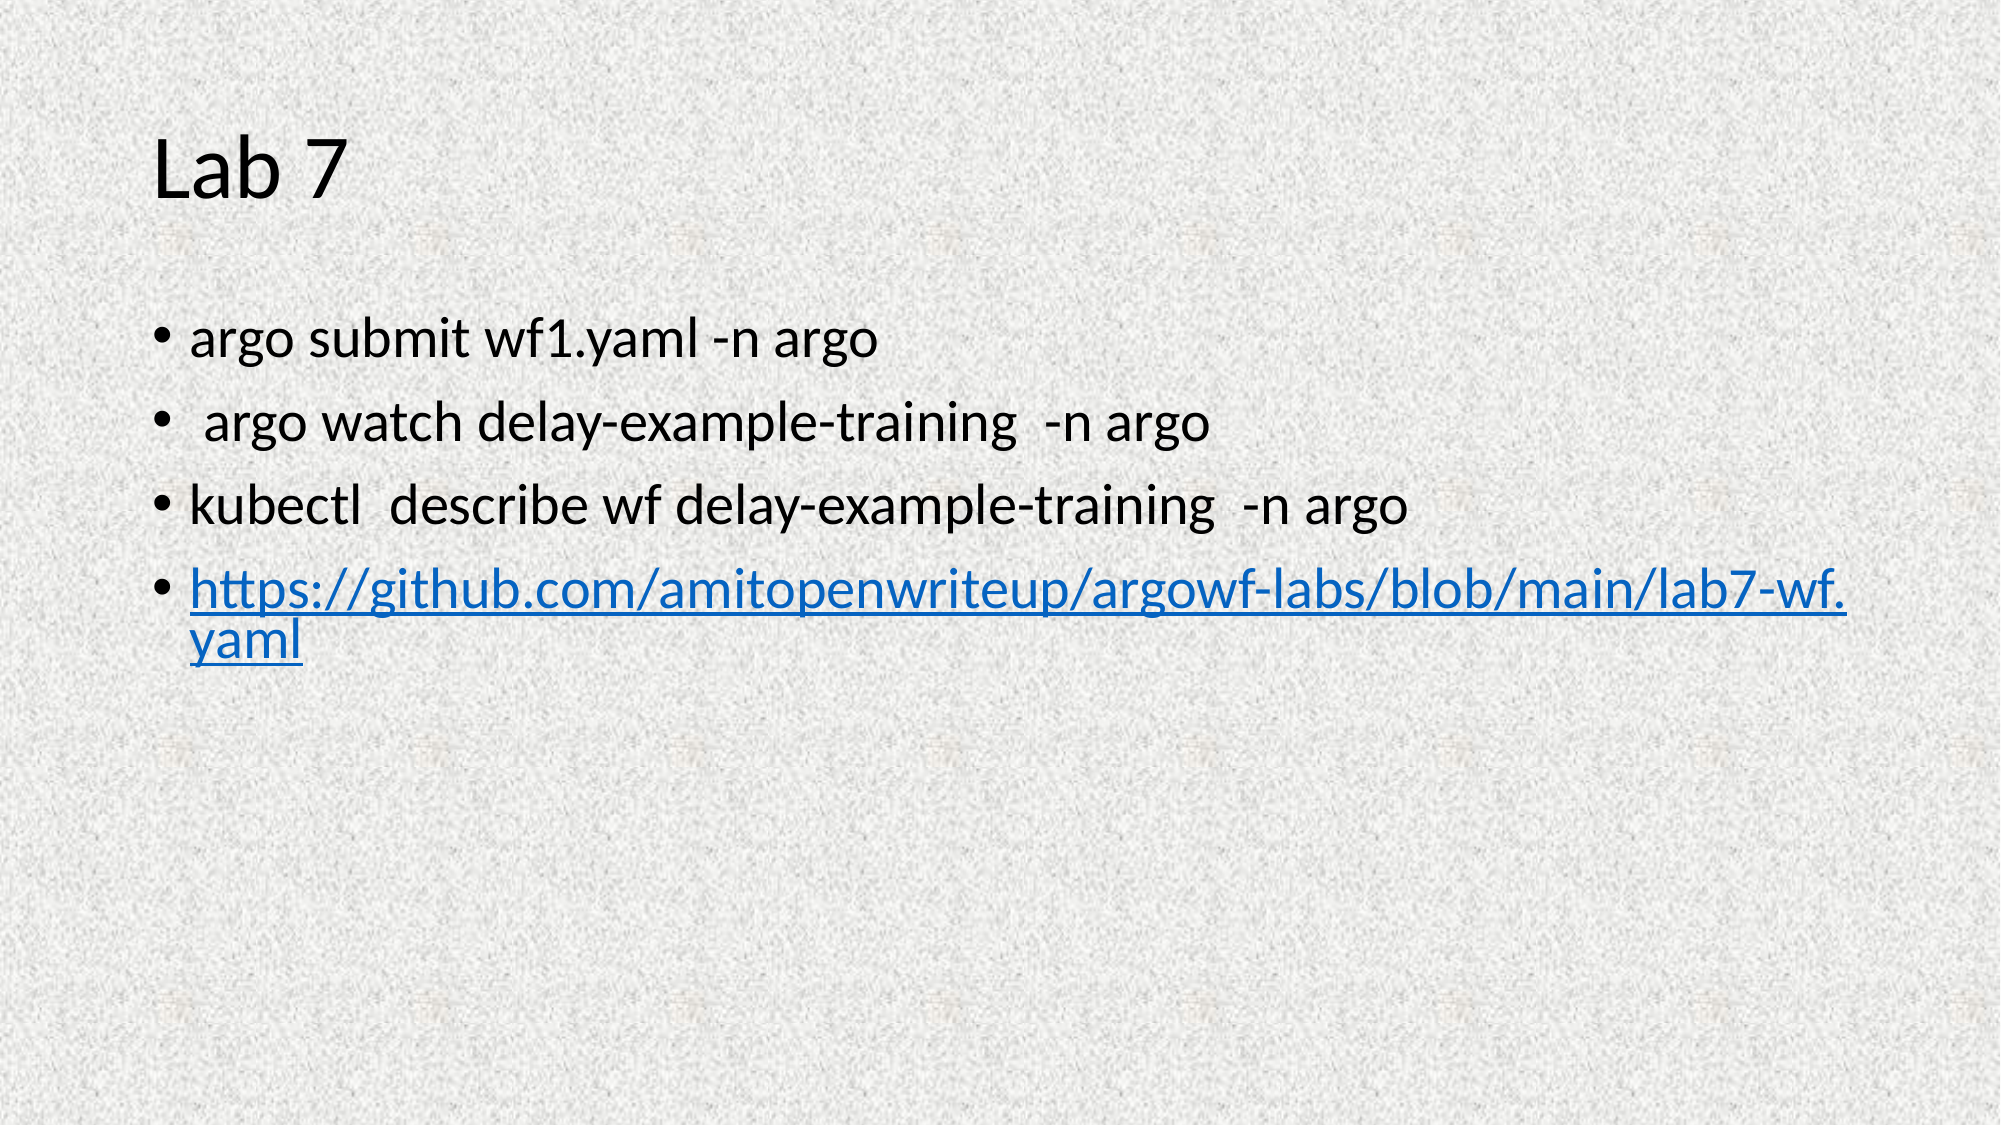

# Lab 7
argo submit wf1.yaml -n argo
 argo watch delay-example-training  -n argo
kubectl  describe wf delay-example-training  -n argo
https://github.com/amitopenwriteup/argowf-labs/blob/main/lab7-wf.yaml